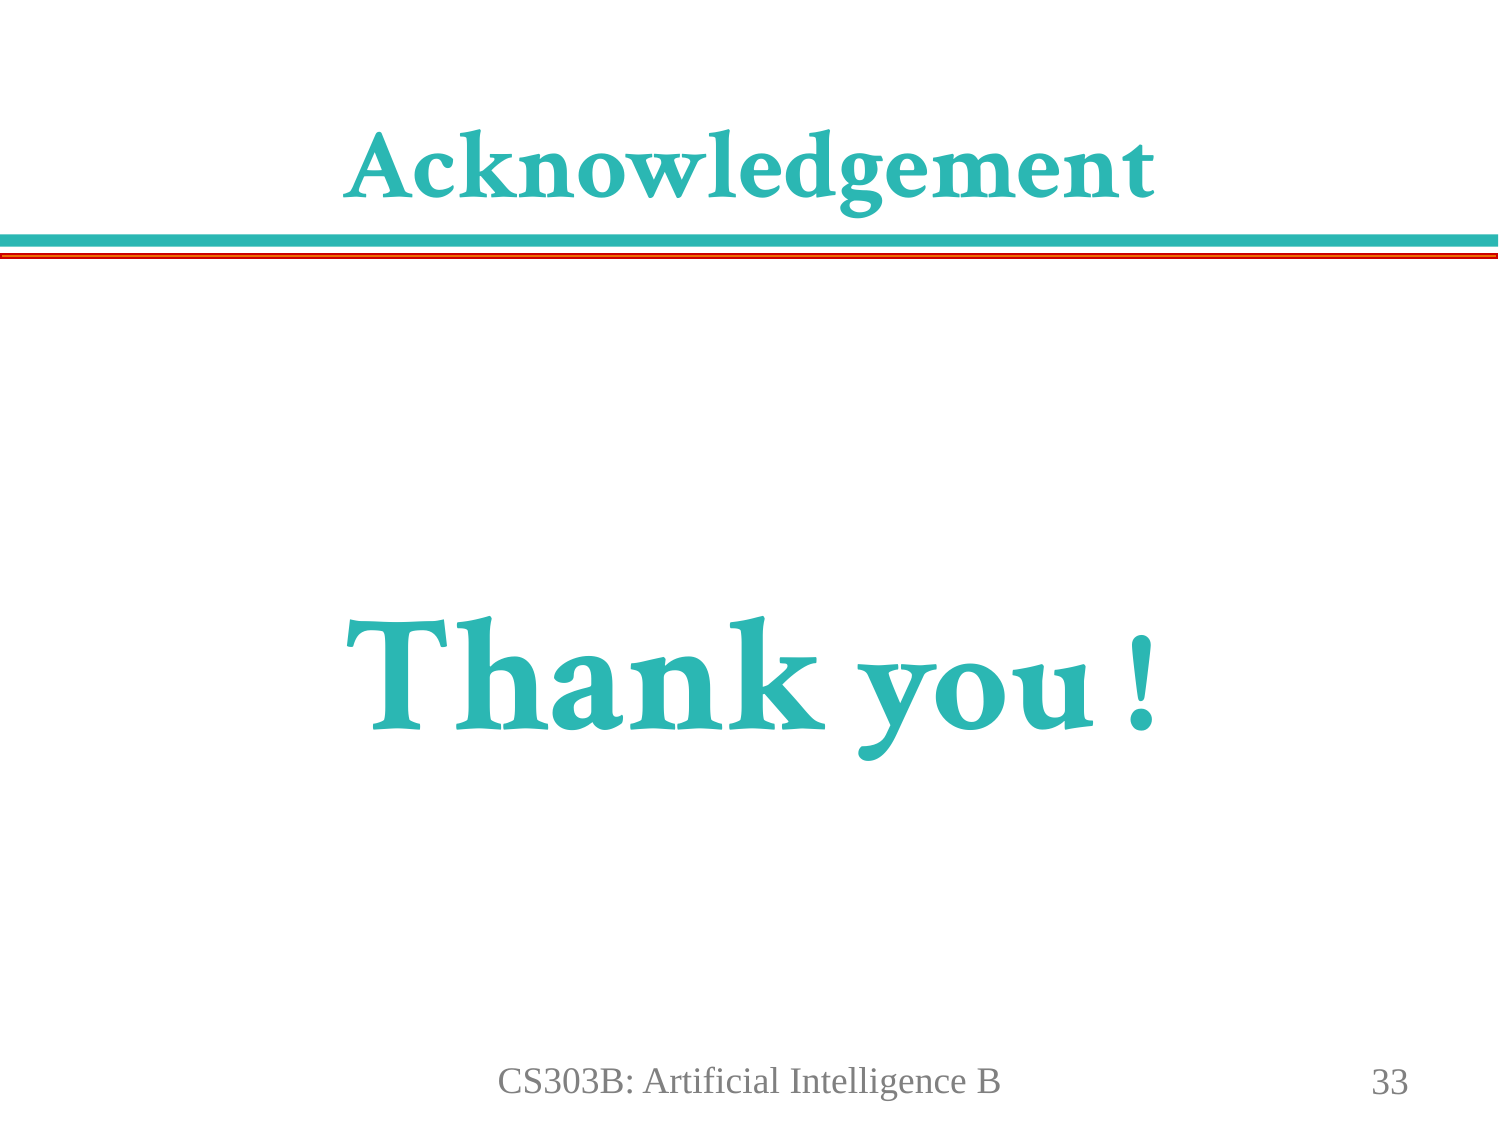

# Acknowledgement
Thank you !
CS303B: Artificial Intelligence B
33